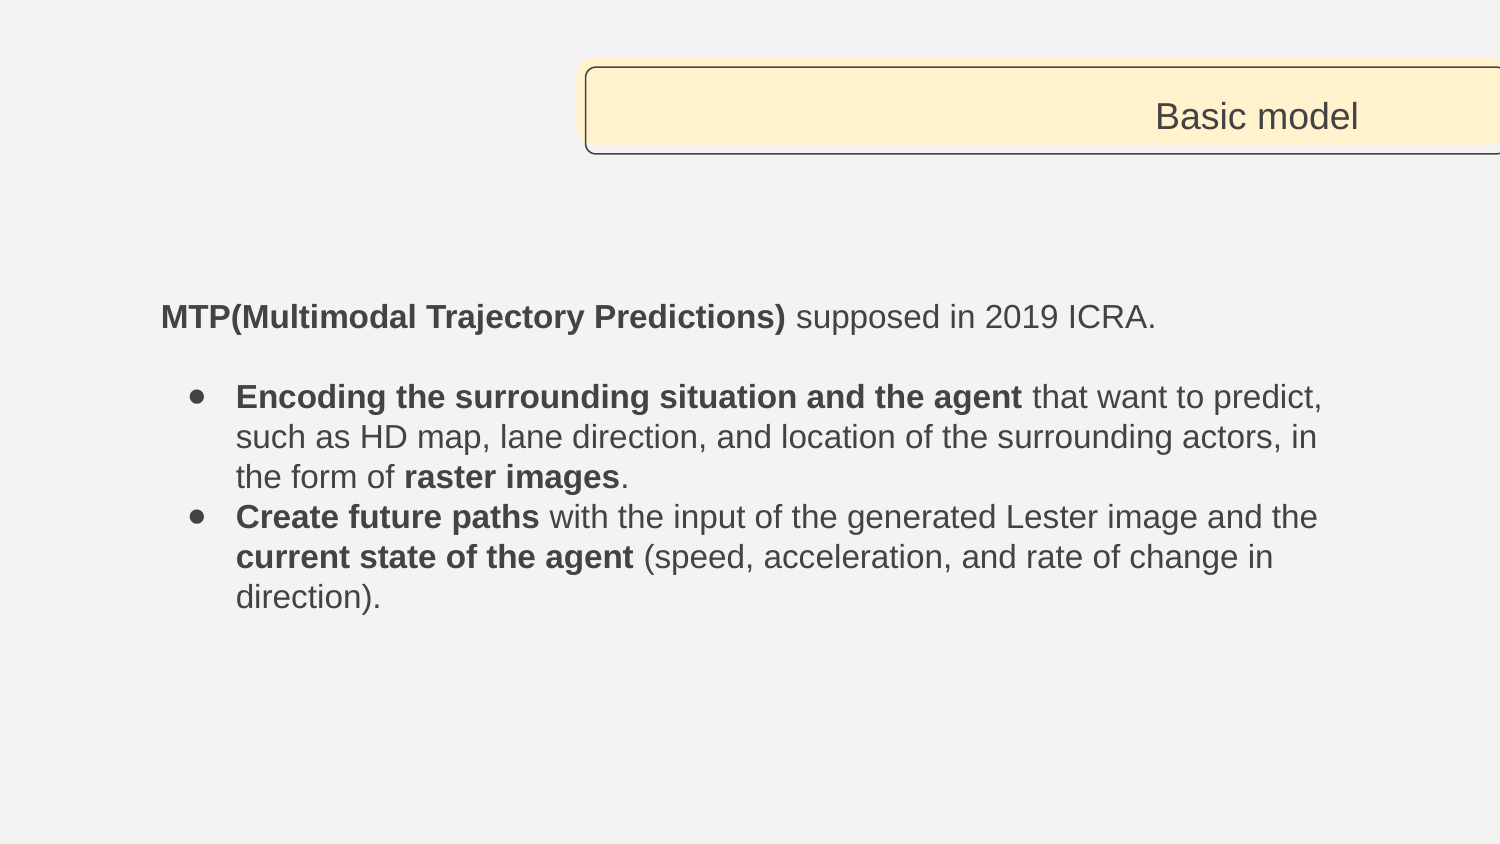

# Basic model
MTP(Multimodal Trajectory Predictions) supposed in 2019 ICRA.

Encoding the surrounding situation and the agent that want to predict, such as HD map, lane direction, and location of the surrounding actors, in the form of raster images.
Create future paths with the input of the generated Lester image and the current state of the agent (speed, acceleration, and rate of change in direction).